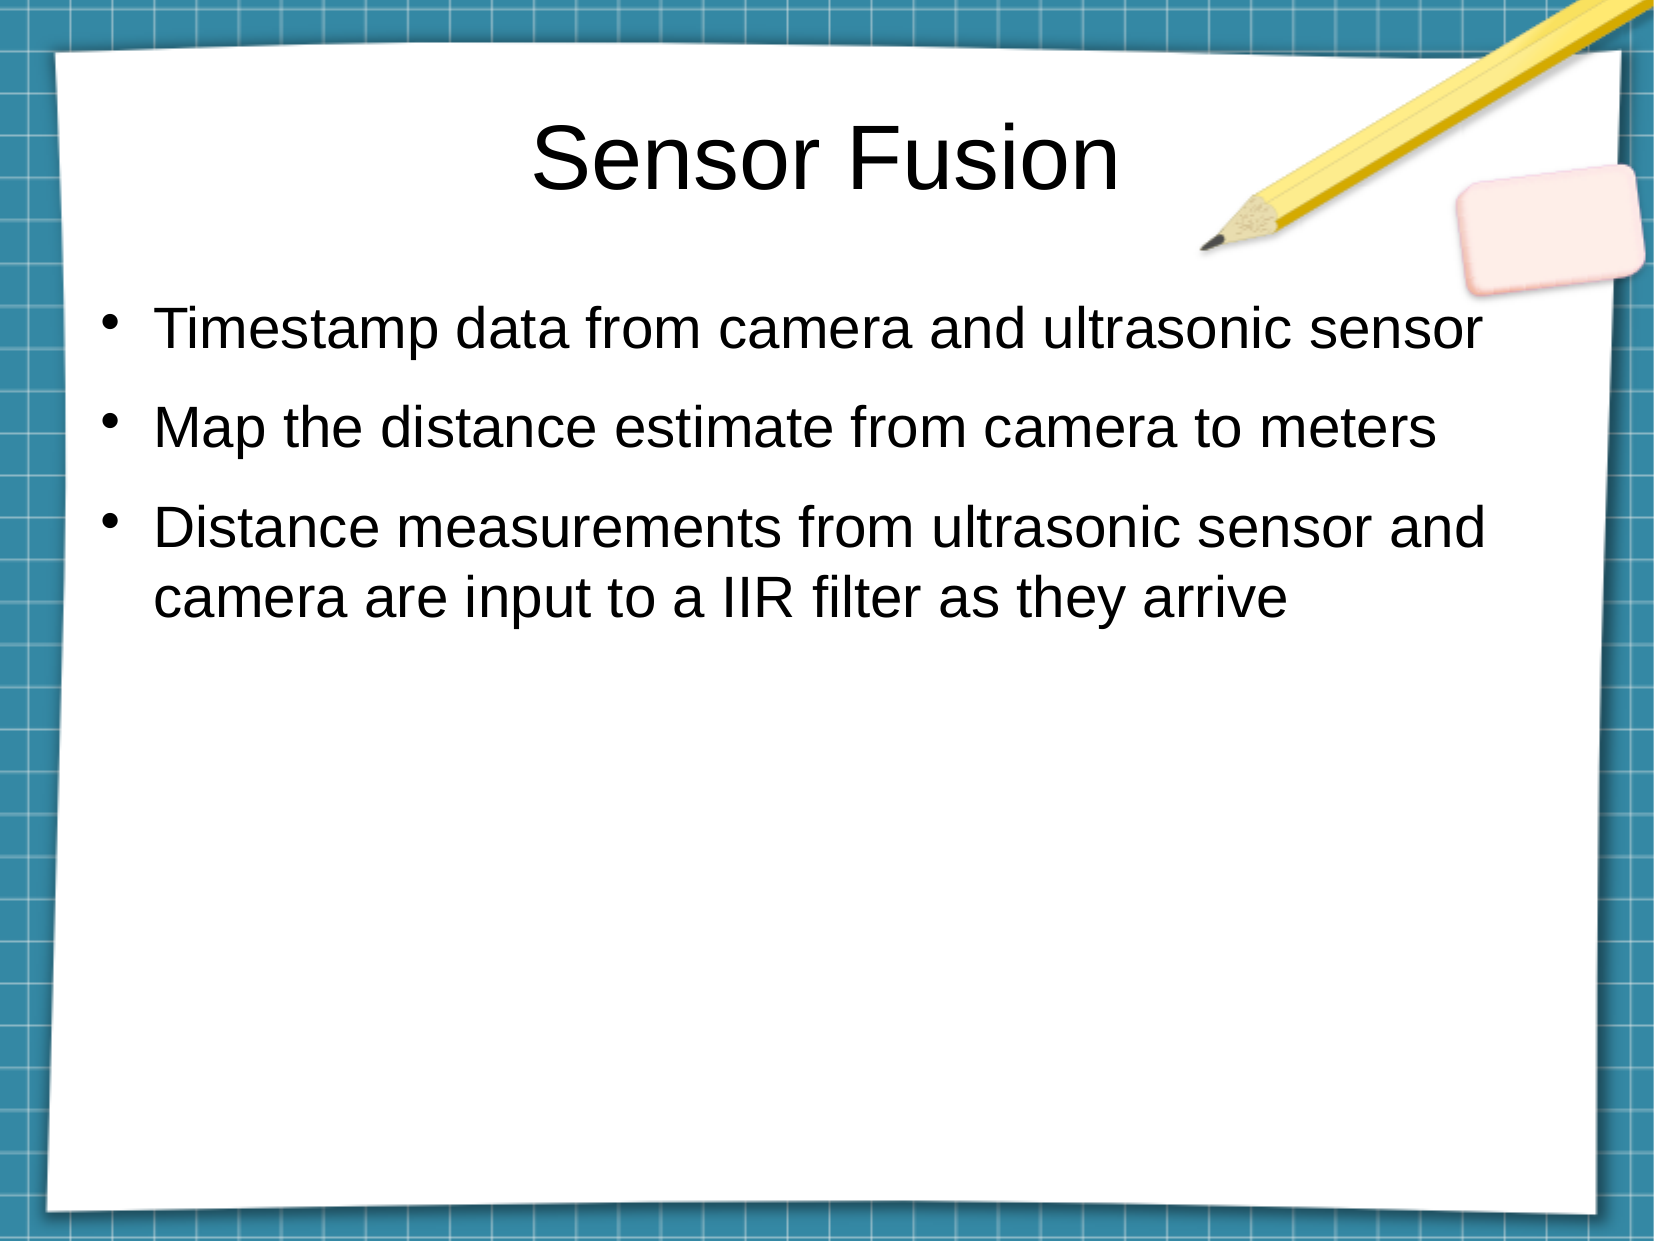

Sensor Fusion
Timestamp data from camera and ultrasonic sensor
Map the distance estimate from camera to meters
Distance measurements from ultrasonic sensor and camera are input to a IIR filter as they arrive